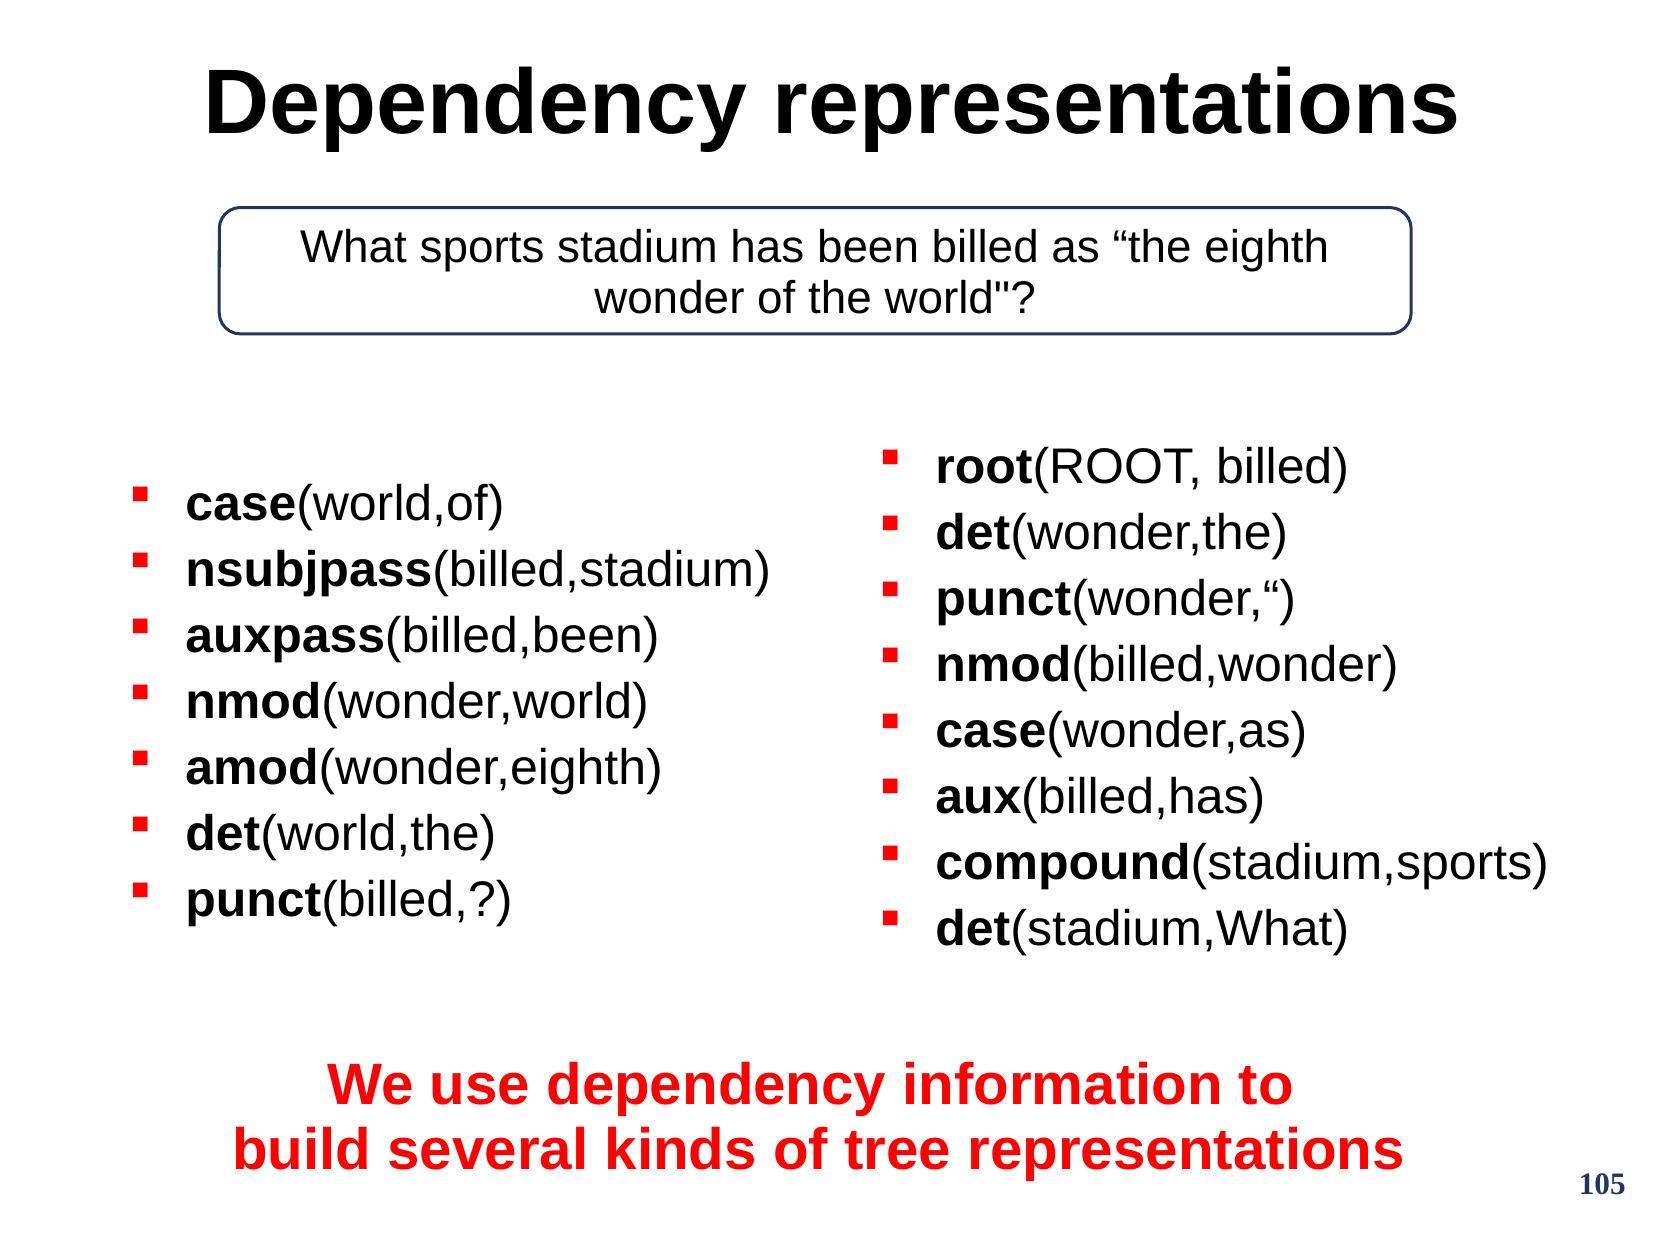

# Dependency representations
What sports stadium has been billed as “the eighth wonder of the world"?
root(ROOT, billed)
det(wonder,the)
punct(wonder,“)
nmod(billed,wonder)
case(wonder,as)
aux(billed,has)
compound(stadium,sports)
det(stadium,What)
case(world,of)
nsubjpass(billed,stadium)
auxpass(billed,been)
nmod(wonder,world)
amod(wonder,eighth)
det(world,the)
punct(billed,?)
We use dependency information to
build several kinds of tree representations
105